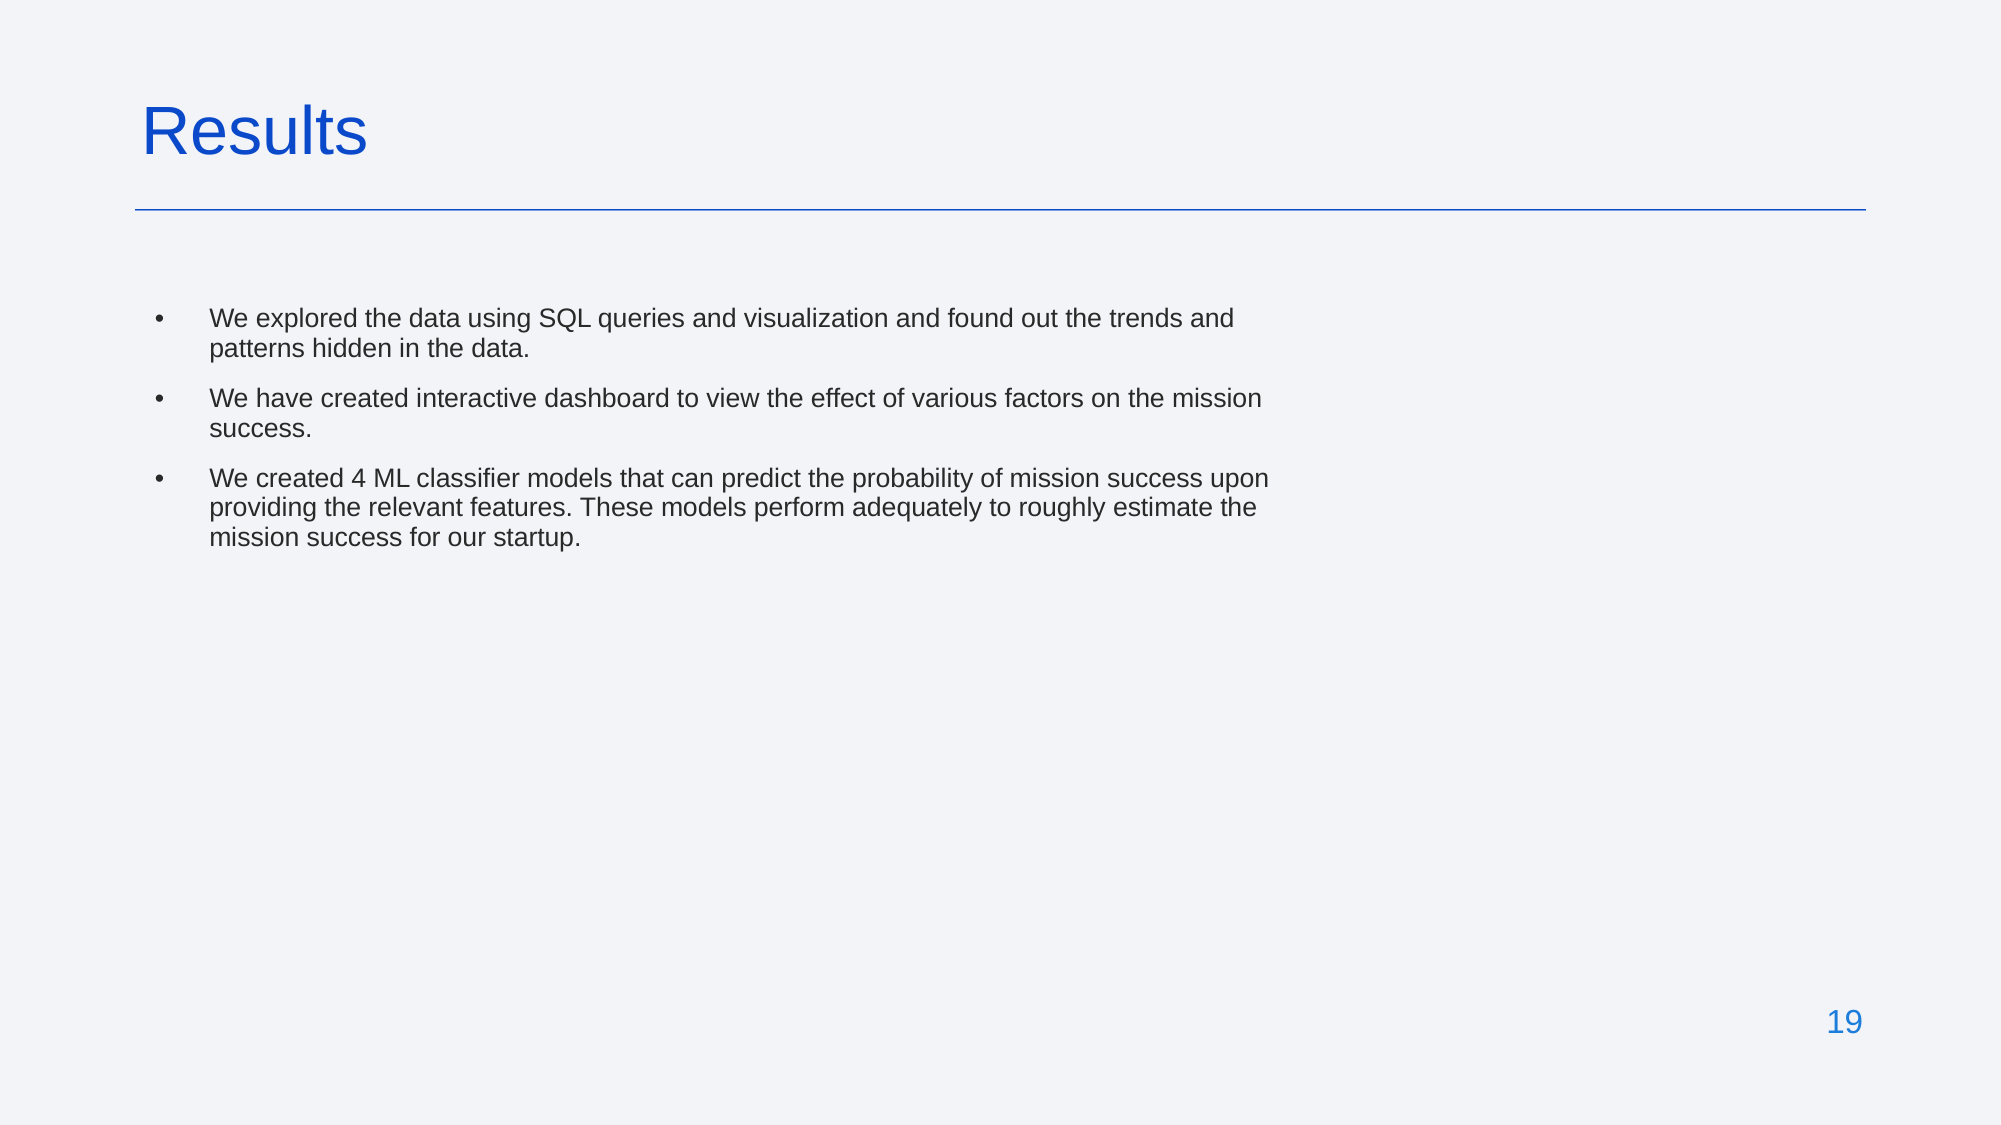

Results
We explored the data using SQL queries and visualization and found out the trends and patterns hidden in the data.
We have created interactive dashboard to view the effect of various factors on the mission success.
We created 4 ML classifier models that can predict the probability of mission success upon providing the relevant features. These models perform adequately to roughly estimate the mission success for our startup.

19